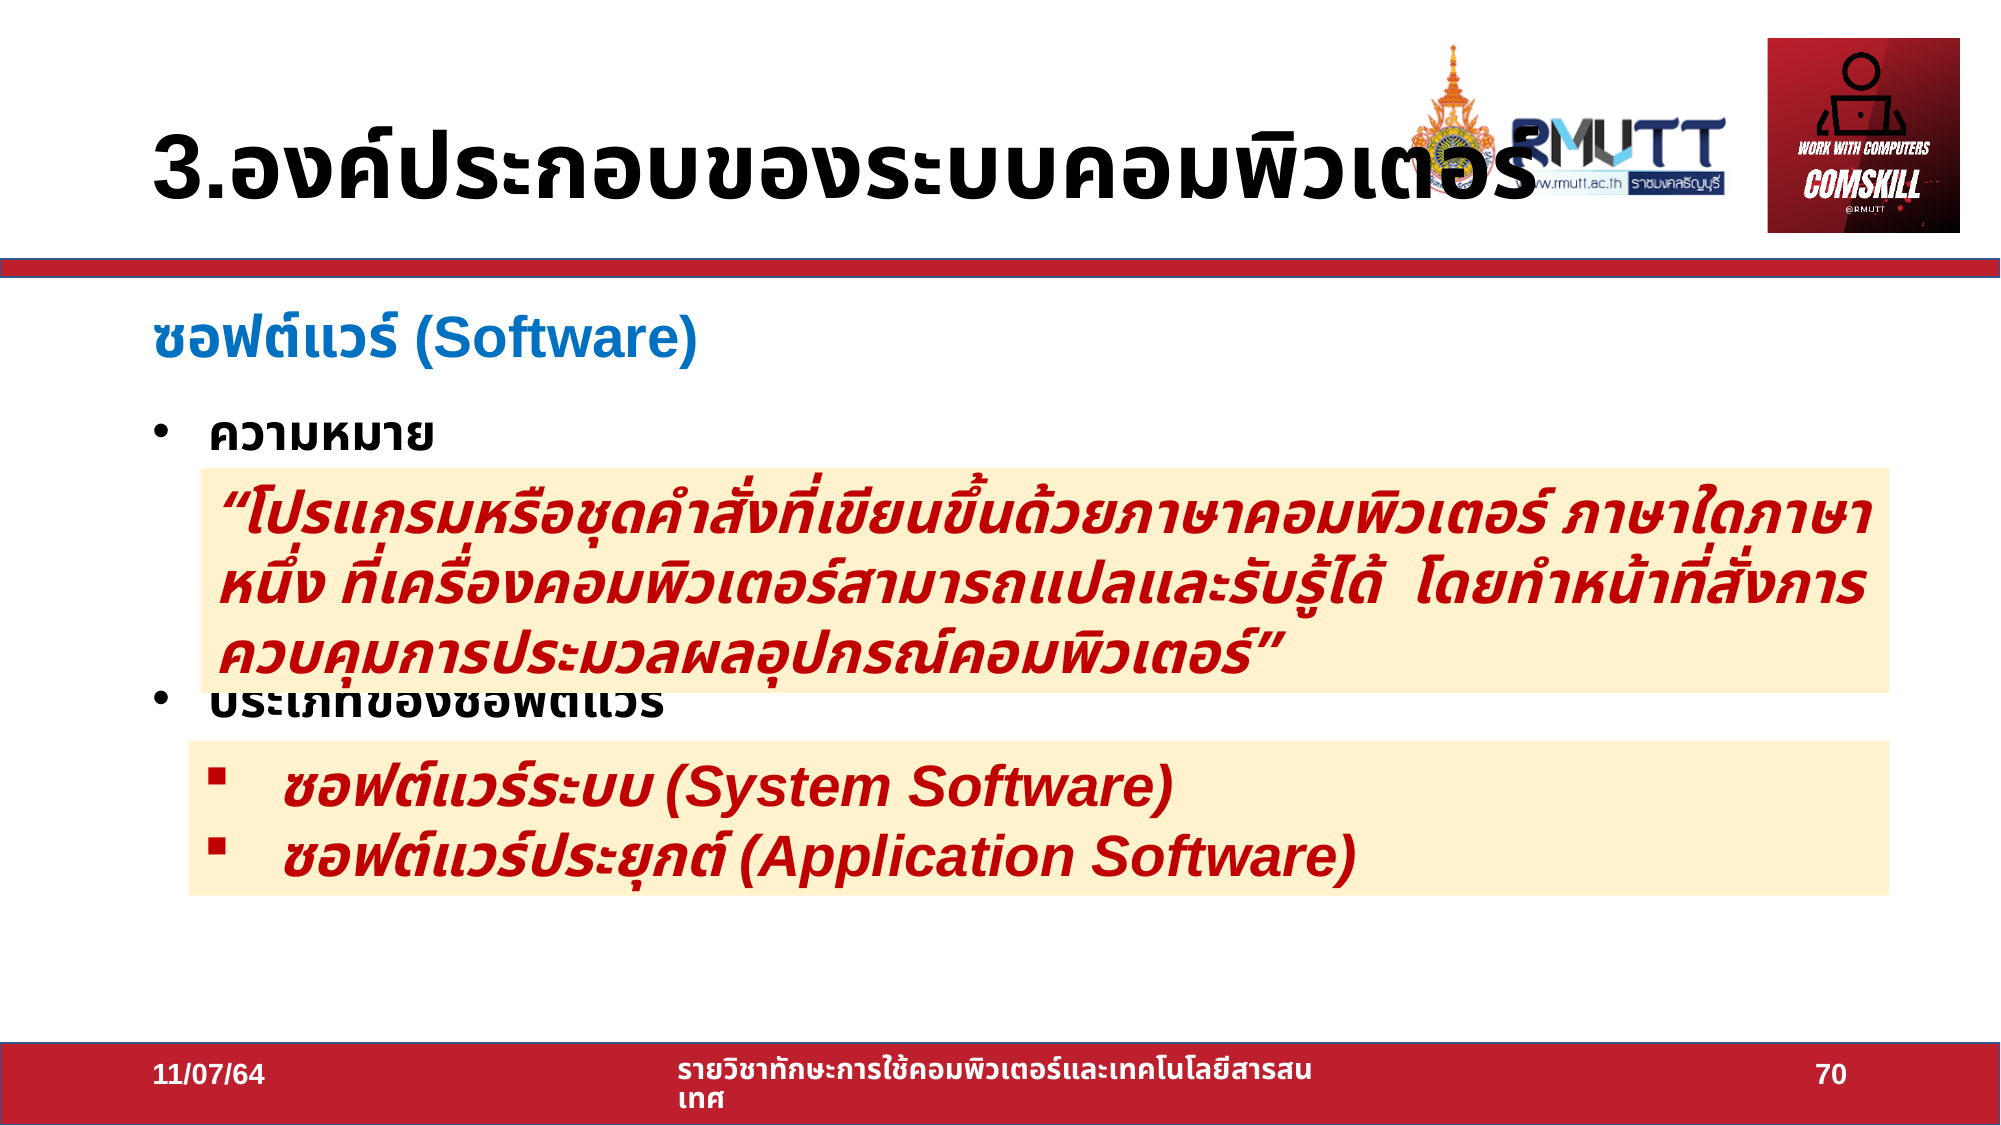

# 3.องค์ประกอบของระบบคอมพิวเตอร์
ซอฟต์แวร์ (Software)
ความหมาย

ประเภทของซอฟต์แวร์
“โปรแกรมหรือชุดคำสั่งที่เขียนขึ้นด้วยภาษาคอมพิวเตอร์ ภาษาใดภาษาหนึ่ง ที่เครื่องคอมพิวเตอร์สามารถแปลและรับรู้ได้  โดยทำหน้าที่สั่งการ ควบคุมการประมวลผลอุปกรณ์คอมพิวเตอร์”
ซอฟต์แวร์ระบบ (System Software)
ซอฟต์แวร์ประยุกต์ (Application Software)
11/07/64
รายวิชาทักษะการใช้คอมพิวเตอร์และเทคโนโลยีสารสนเทศ
70
หูฟังแบบไร้สาย